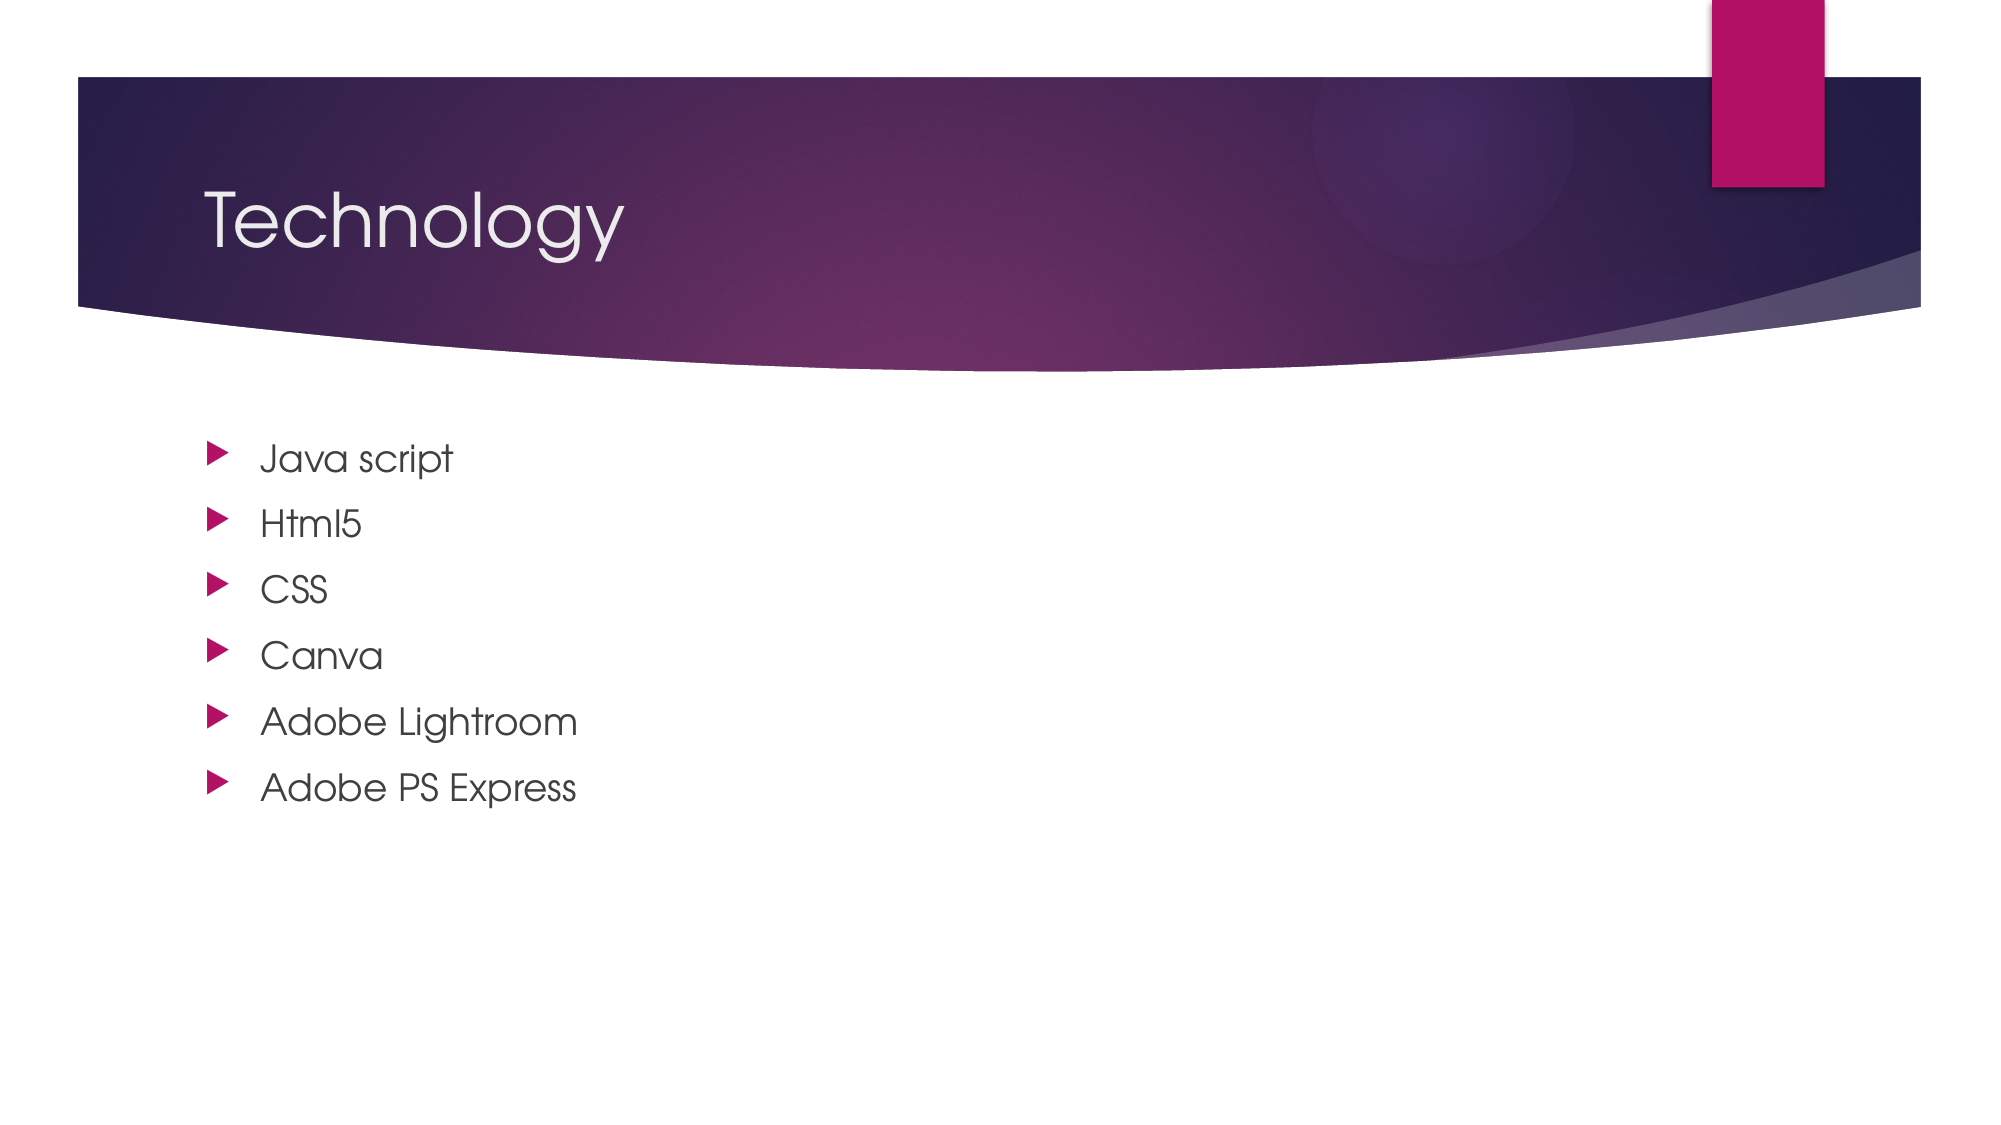

# Technology
Java script
Html5
CSS
Canva
Adobe Lightroom
Adobe PS Express